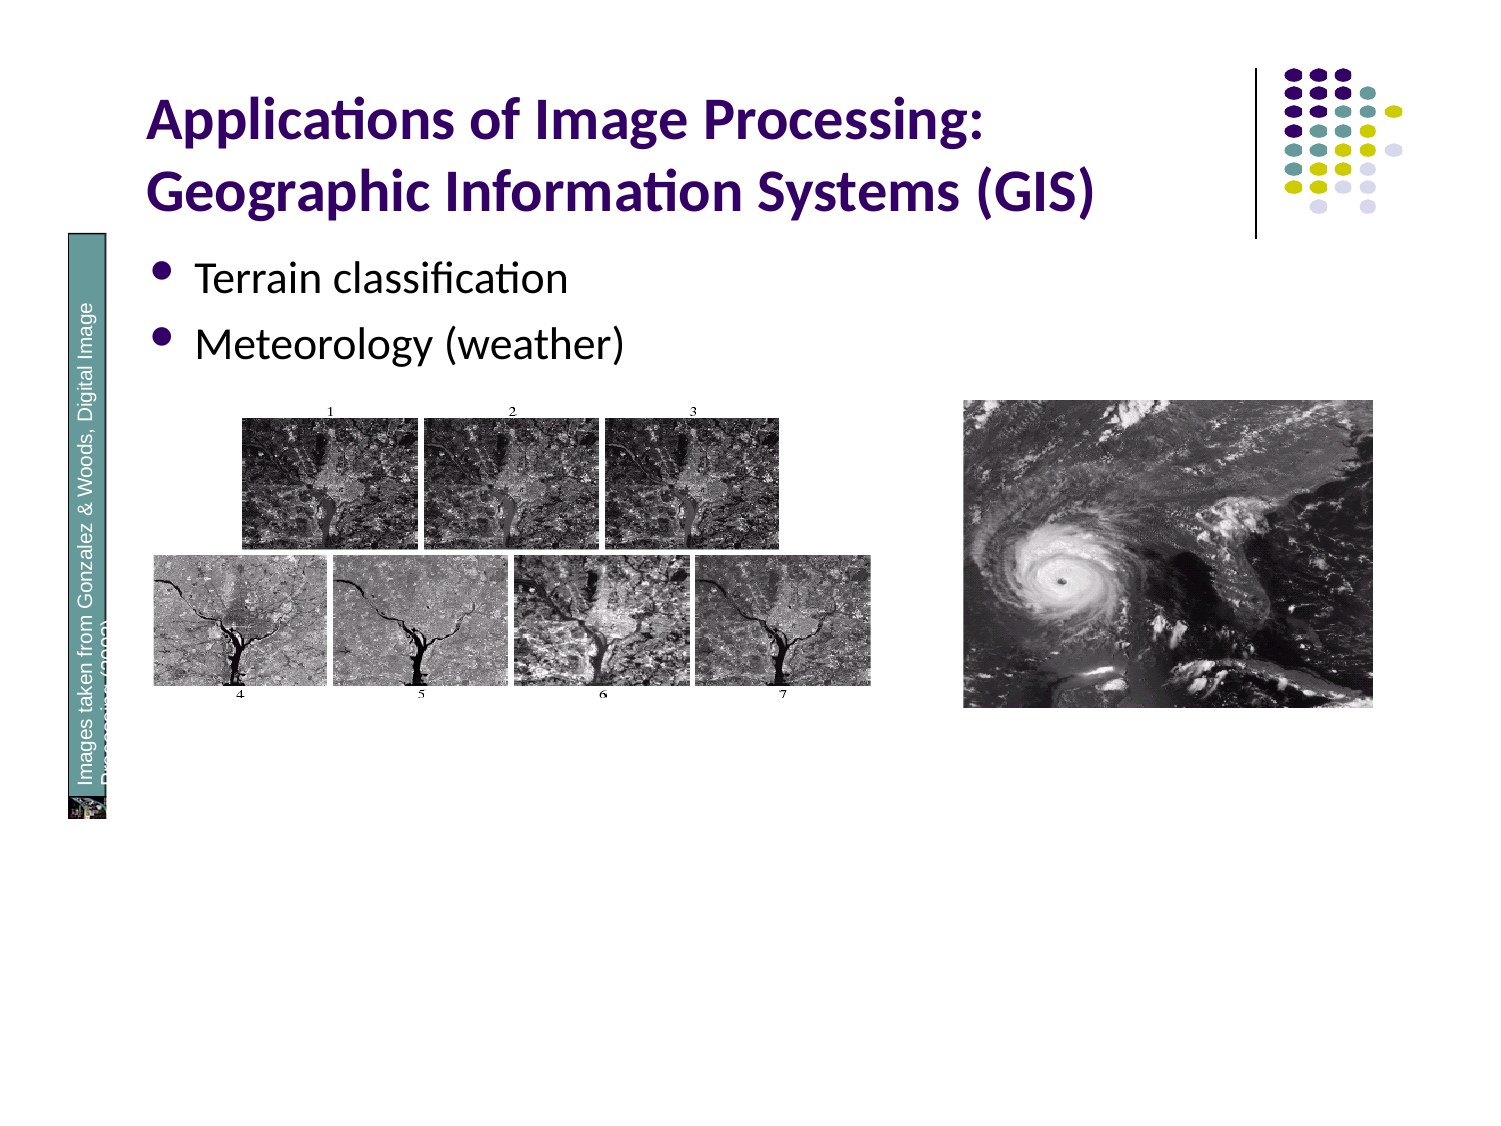

# Applications of Image Processing:  Geographic Information Systems (GIS)

Terrain classification
Meteorology (weather)
Images taken from Gonzalez & Woods, Digital Image Processing (2002)